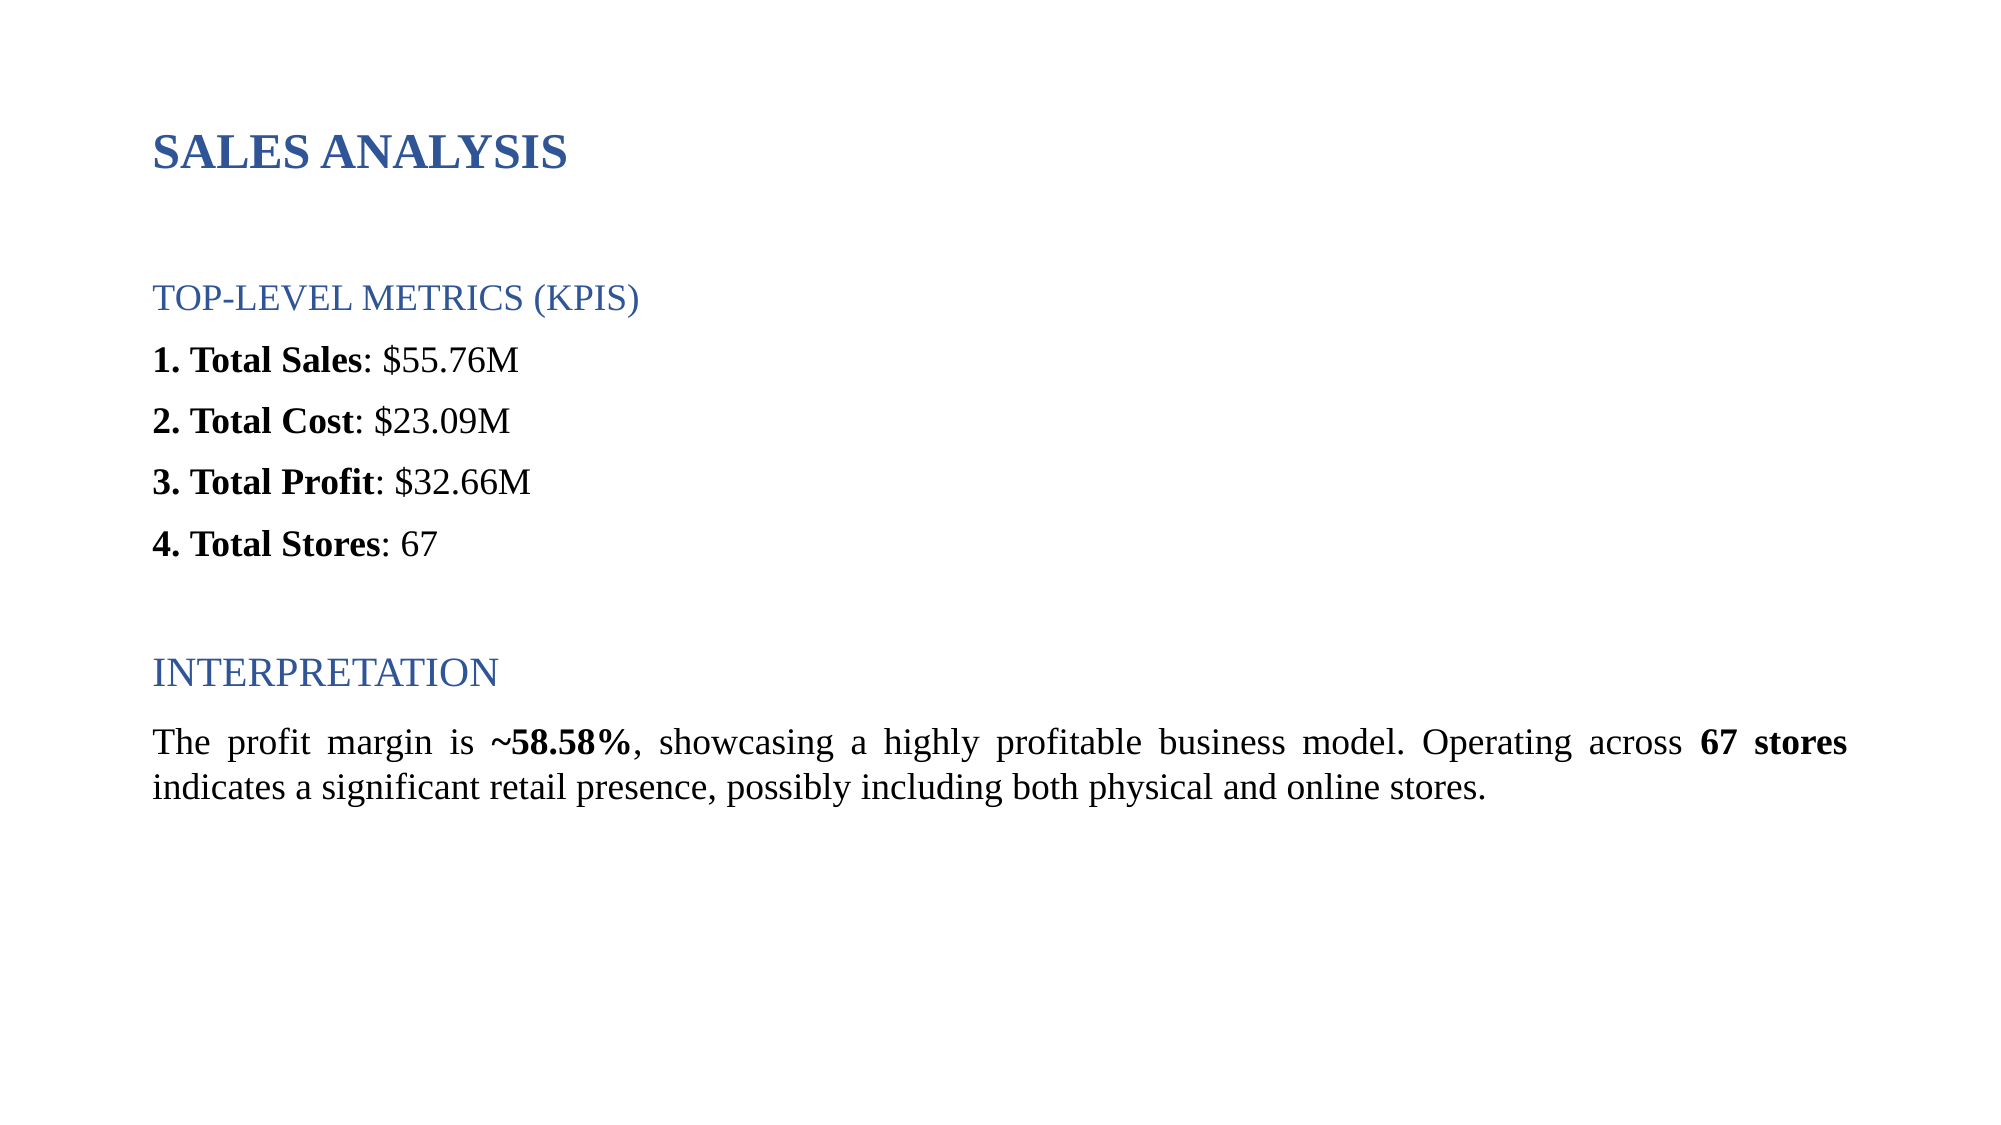

# SALES ANALYSIS
TOP-LEVEL METRICS (KPIS)
Total Sales: $55.76M
Total Cost: $23.09M
Total Profit: $32.66M
Total Stores: 67

INTERPRETATION
The profit margin is ~58.58%, showcasing a highly profitable business model. Operating across 67 stores indicates a significant retail presence, possibly including both physical and online stores.